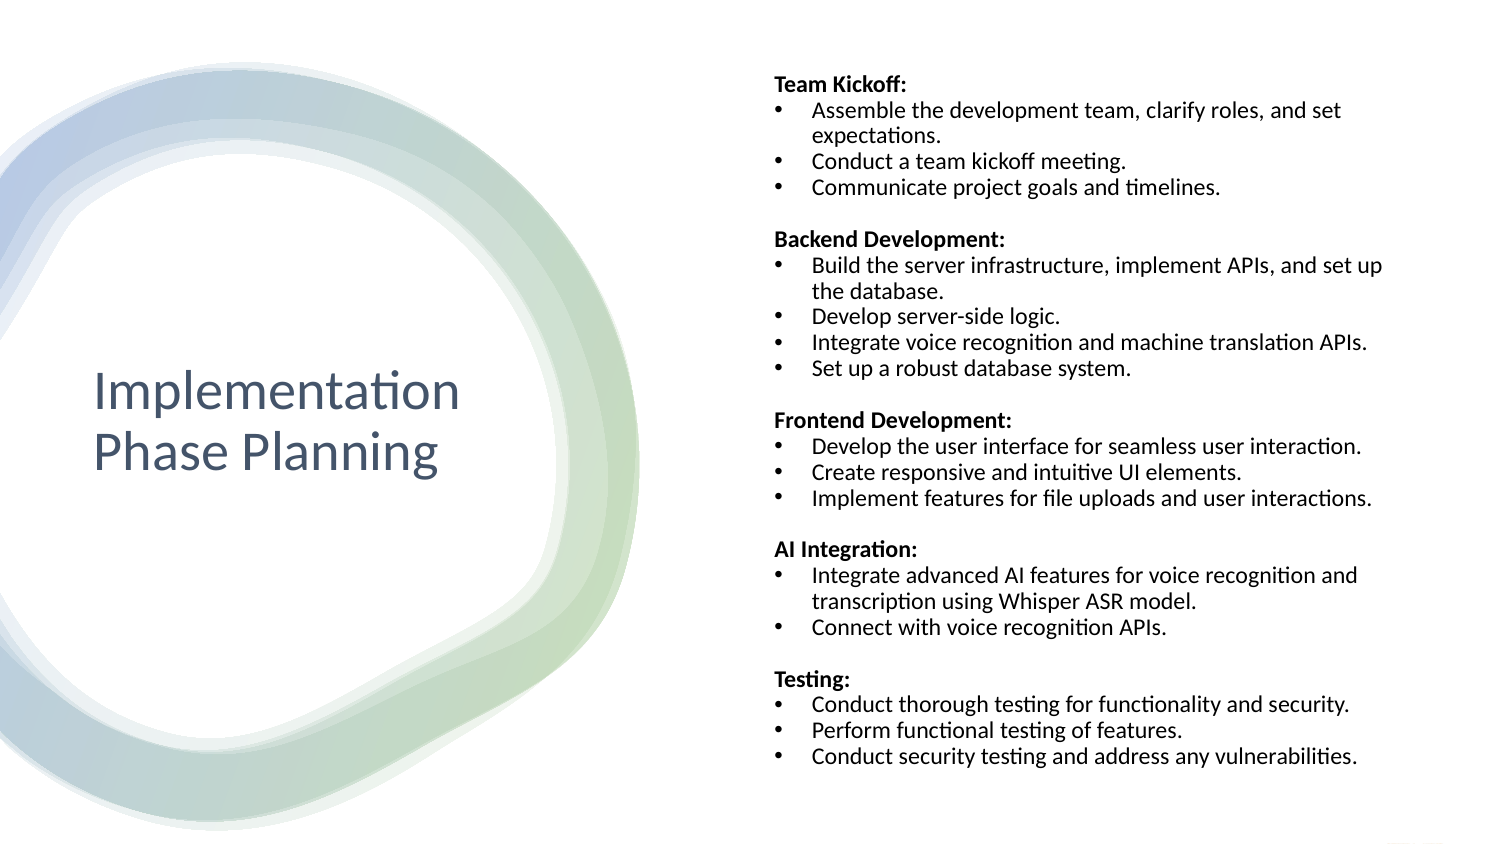

Team Kickoff:
Assemble the development team, clarify roles, and set expectations.
Conduct a team kickoff meeting.
Communicate project goals and timelines.

Backend Development:
Build the server infrastructure, implement APIs, and set up the database.
Develop server-side logic.
Integrate voice recognition and machine translation APIs.
Set up a robust database system.

Frontend Development:
Develop the user interface for seamless user interaction.
Create responsive and intuitive UI elements.
Implement features for file uploads and user interactions.

AI Integration:
Integrate advanced AI features for voice recognition and transcription using Whisper ASR model.
Connect with voice recognition APIs.

Testing:
Conduct thorough testing for functionality and security.
Perform functional testing of features.
Conduct security testing and address any vulnerabilities.
# Implementation Phase Planning